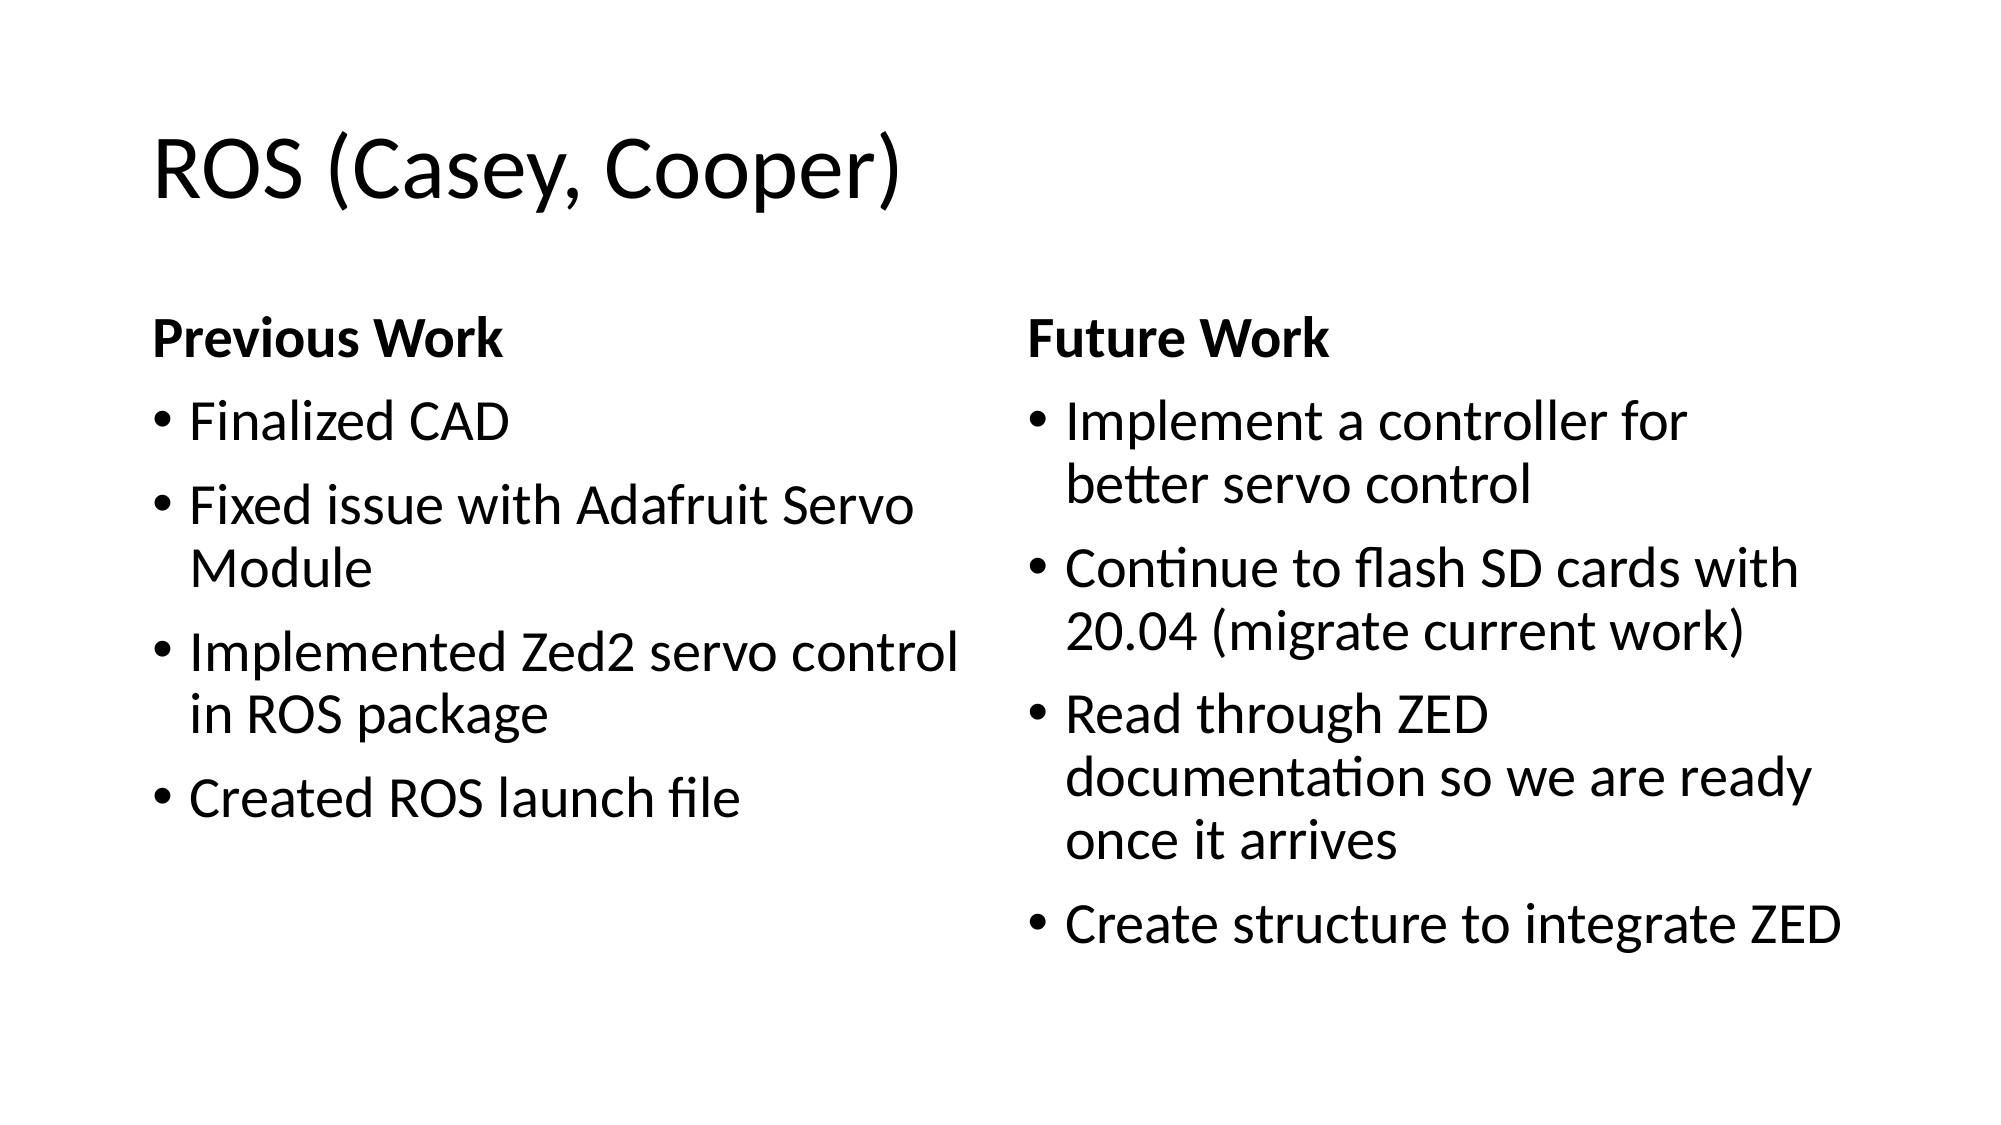

# ROS (Casey, Cooper)
Previous Work
Finalized CAD
Fixed issue with Adafruit Servo Module
Implemented Zed2 servo control in ROS package
Created ROS launch file

Future Work
Implement a controller for better servo control
Continue to flash SD cards with 20.04 (migrate current work)
Read through ZED documentation so we are ready once it arrives
Create structure to integrate ZED